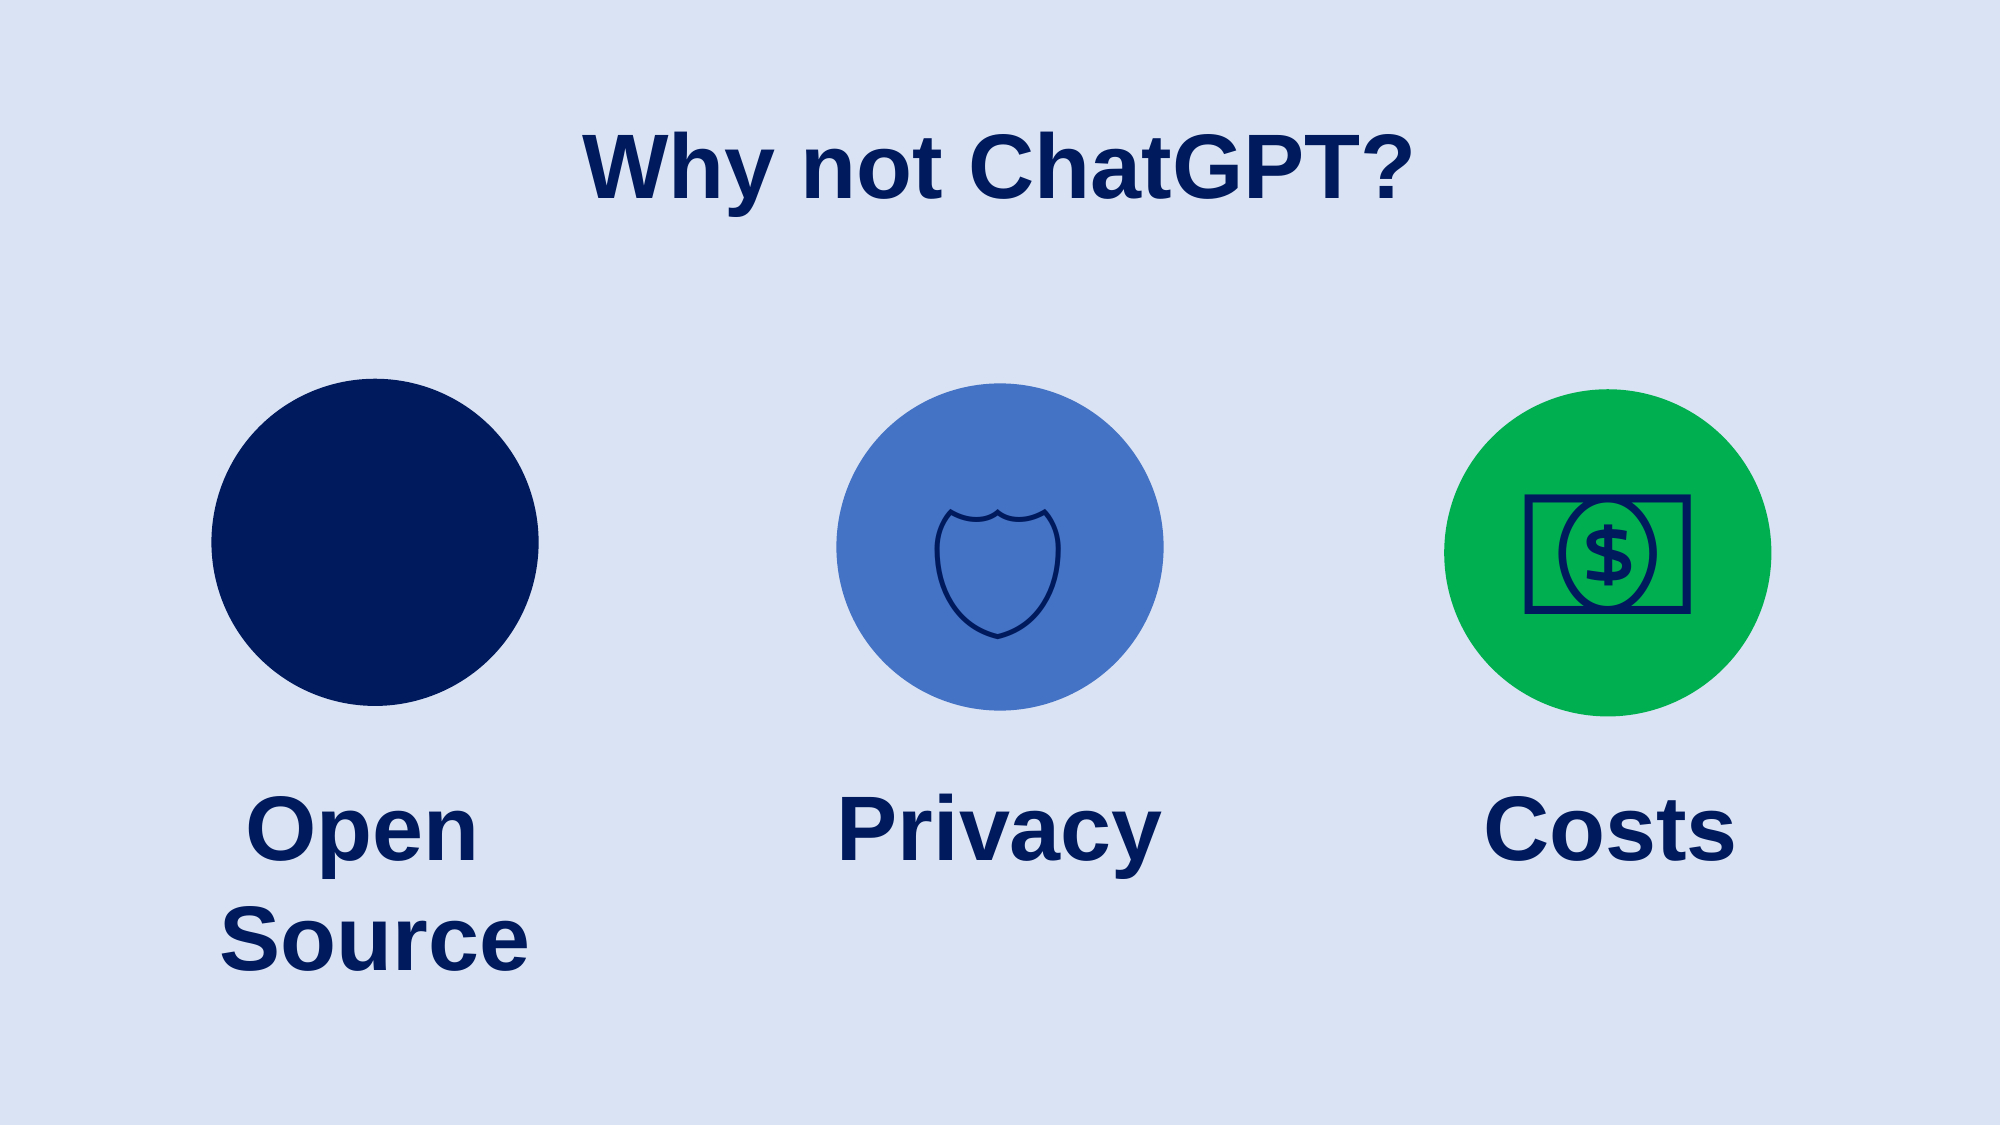

# Why not ChatGPT?

💵
🌍
🛡️
Open
Source
Costs
Privacy